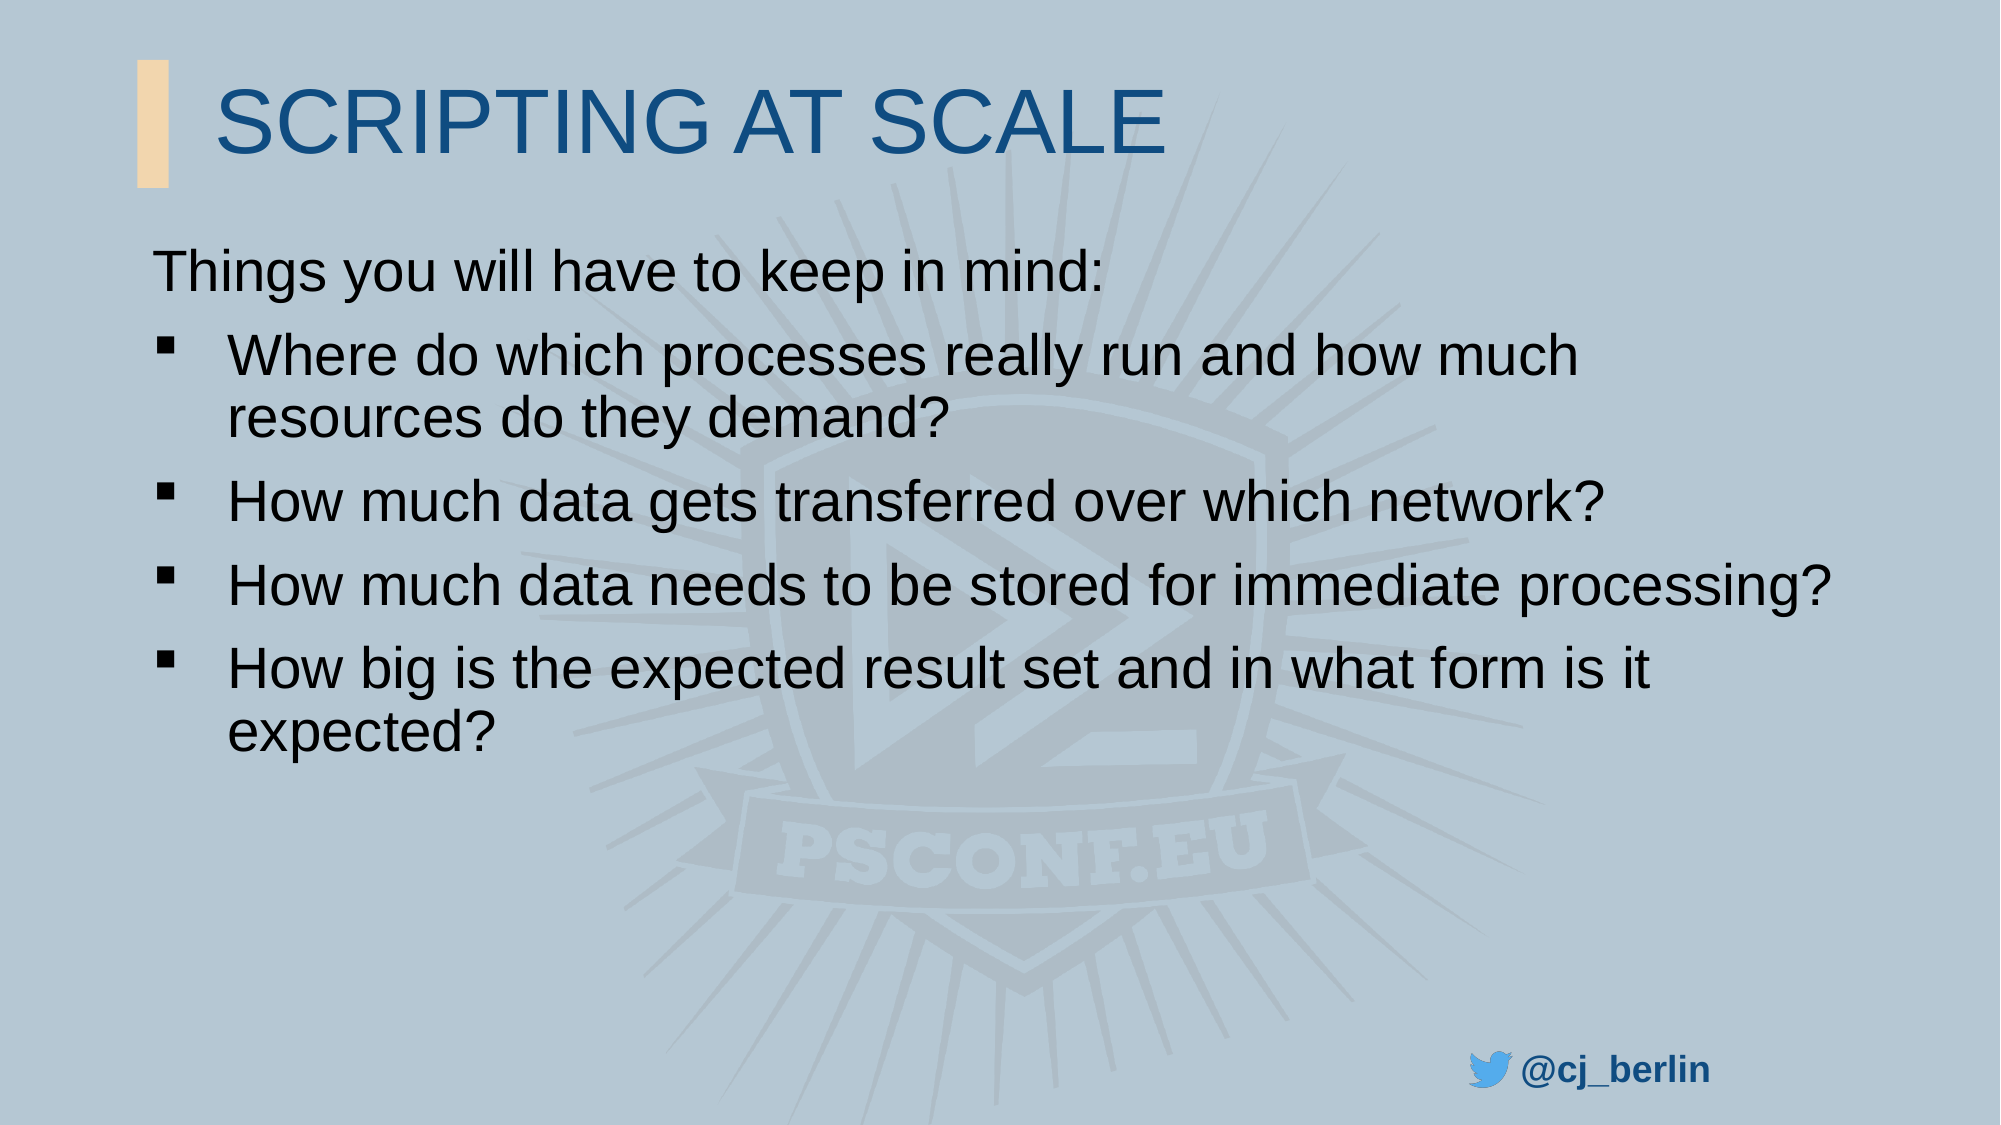

# SCRIPTING AT SCALE
Things you will have to keep in mind:
Where do which processes really run and how much resources do they demand?
How much data gets transferred over which network?
How much data needs to be stored for immediate processing?
How big is the expected result set and in what form is it expected?

@cj_berlin